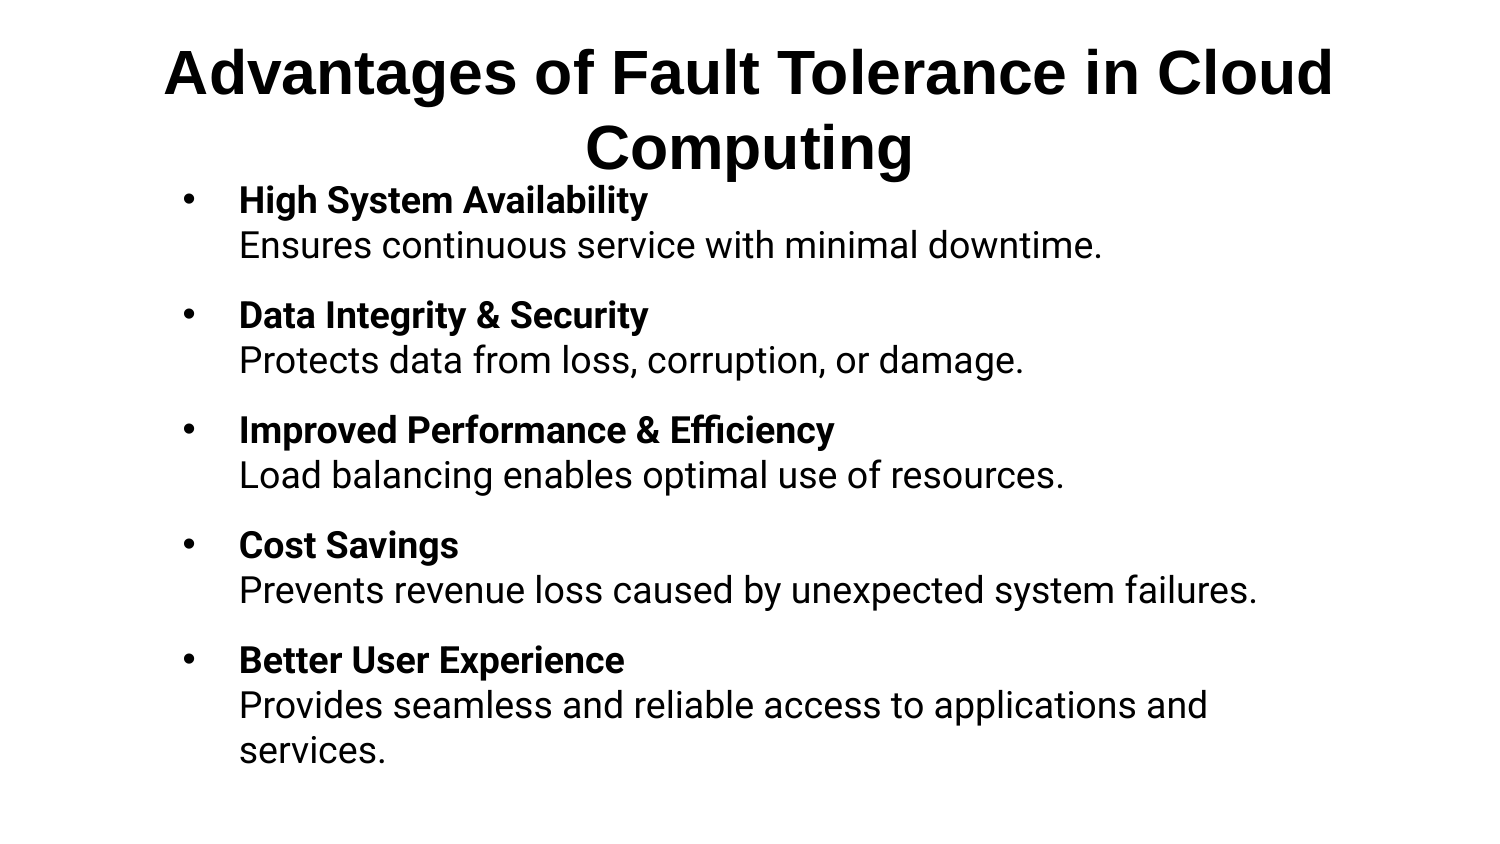

# Advantages of Fault Tolerance in Cloud Computing
High System Availability
Ensures continuous service with minimal downtime.

Data Integrity & Security
Protects data from loss, corruption, or damage.

Improved Performance & Efficiency
Load balancing enables optimal use of resources.

Cost Savings
Prevents revenue loss caused by unexpected system failures.

Better User Experience
Provides seamless and reliable access to applications and services.